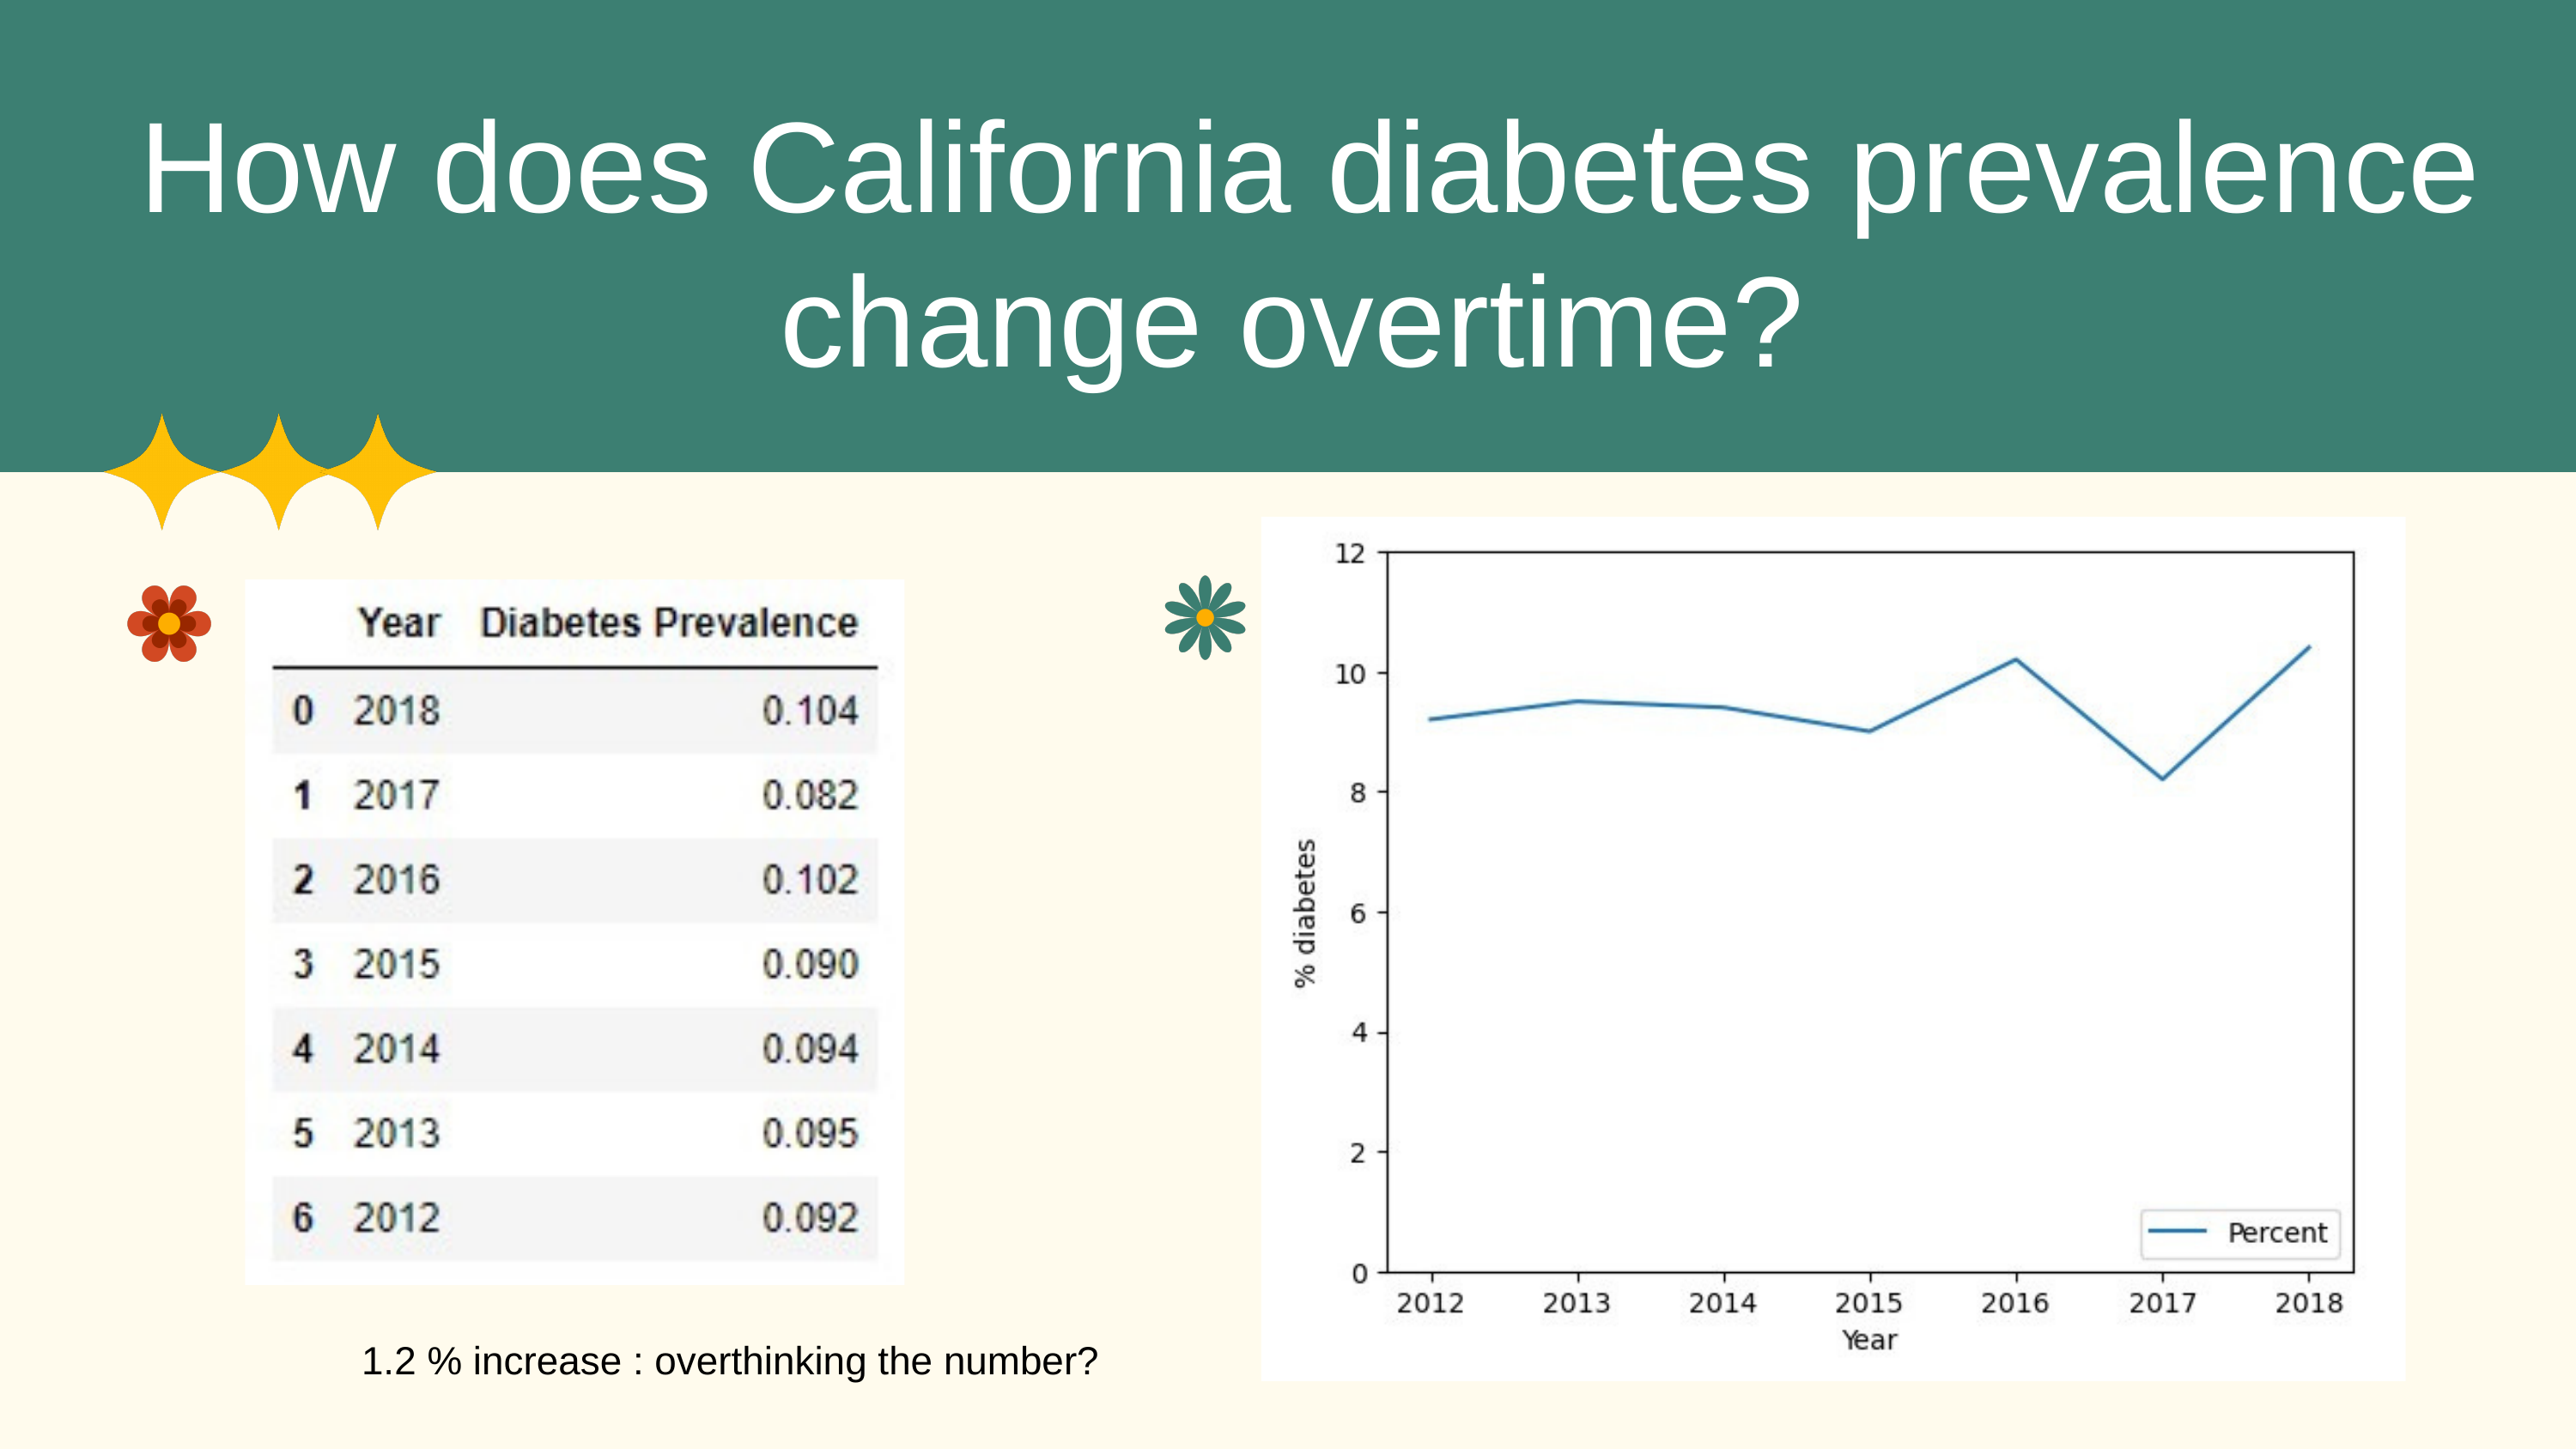

How does California diabetes prevalence change overtime?

1.2 % increase : overthinking the number?